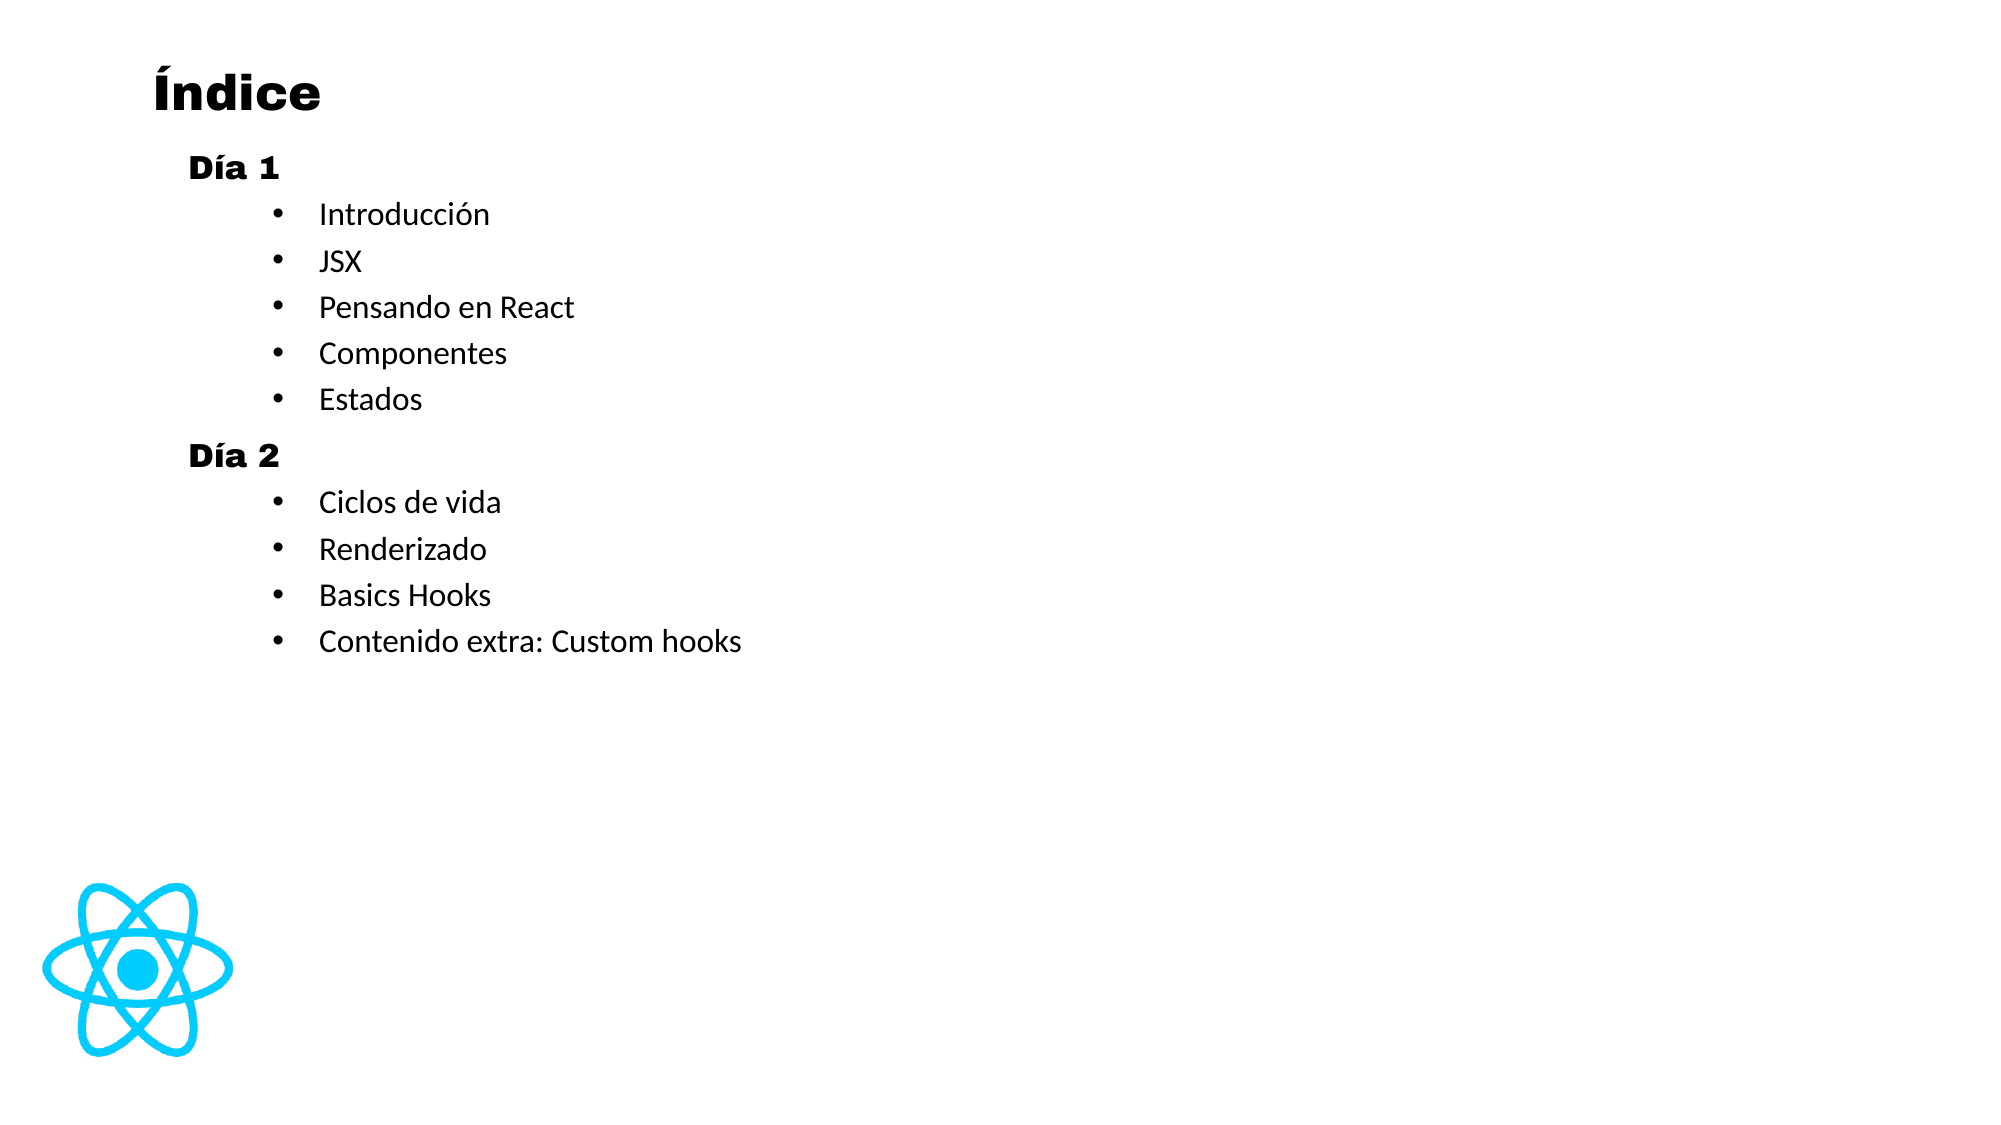

# Índice
Día 1
Introducción
JSX
Pensando en React
Componentes
Estados
Día 2
Ciclos de vida
Renderizado
Basics Hooks
Contenido extra: Custom hooks